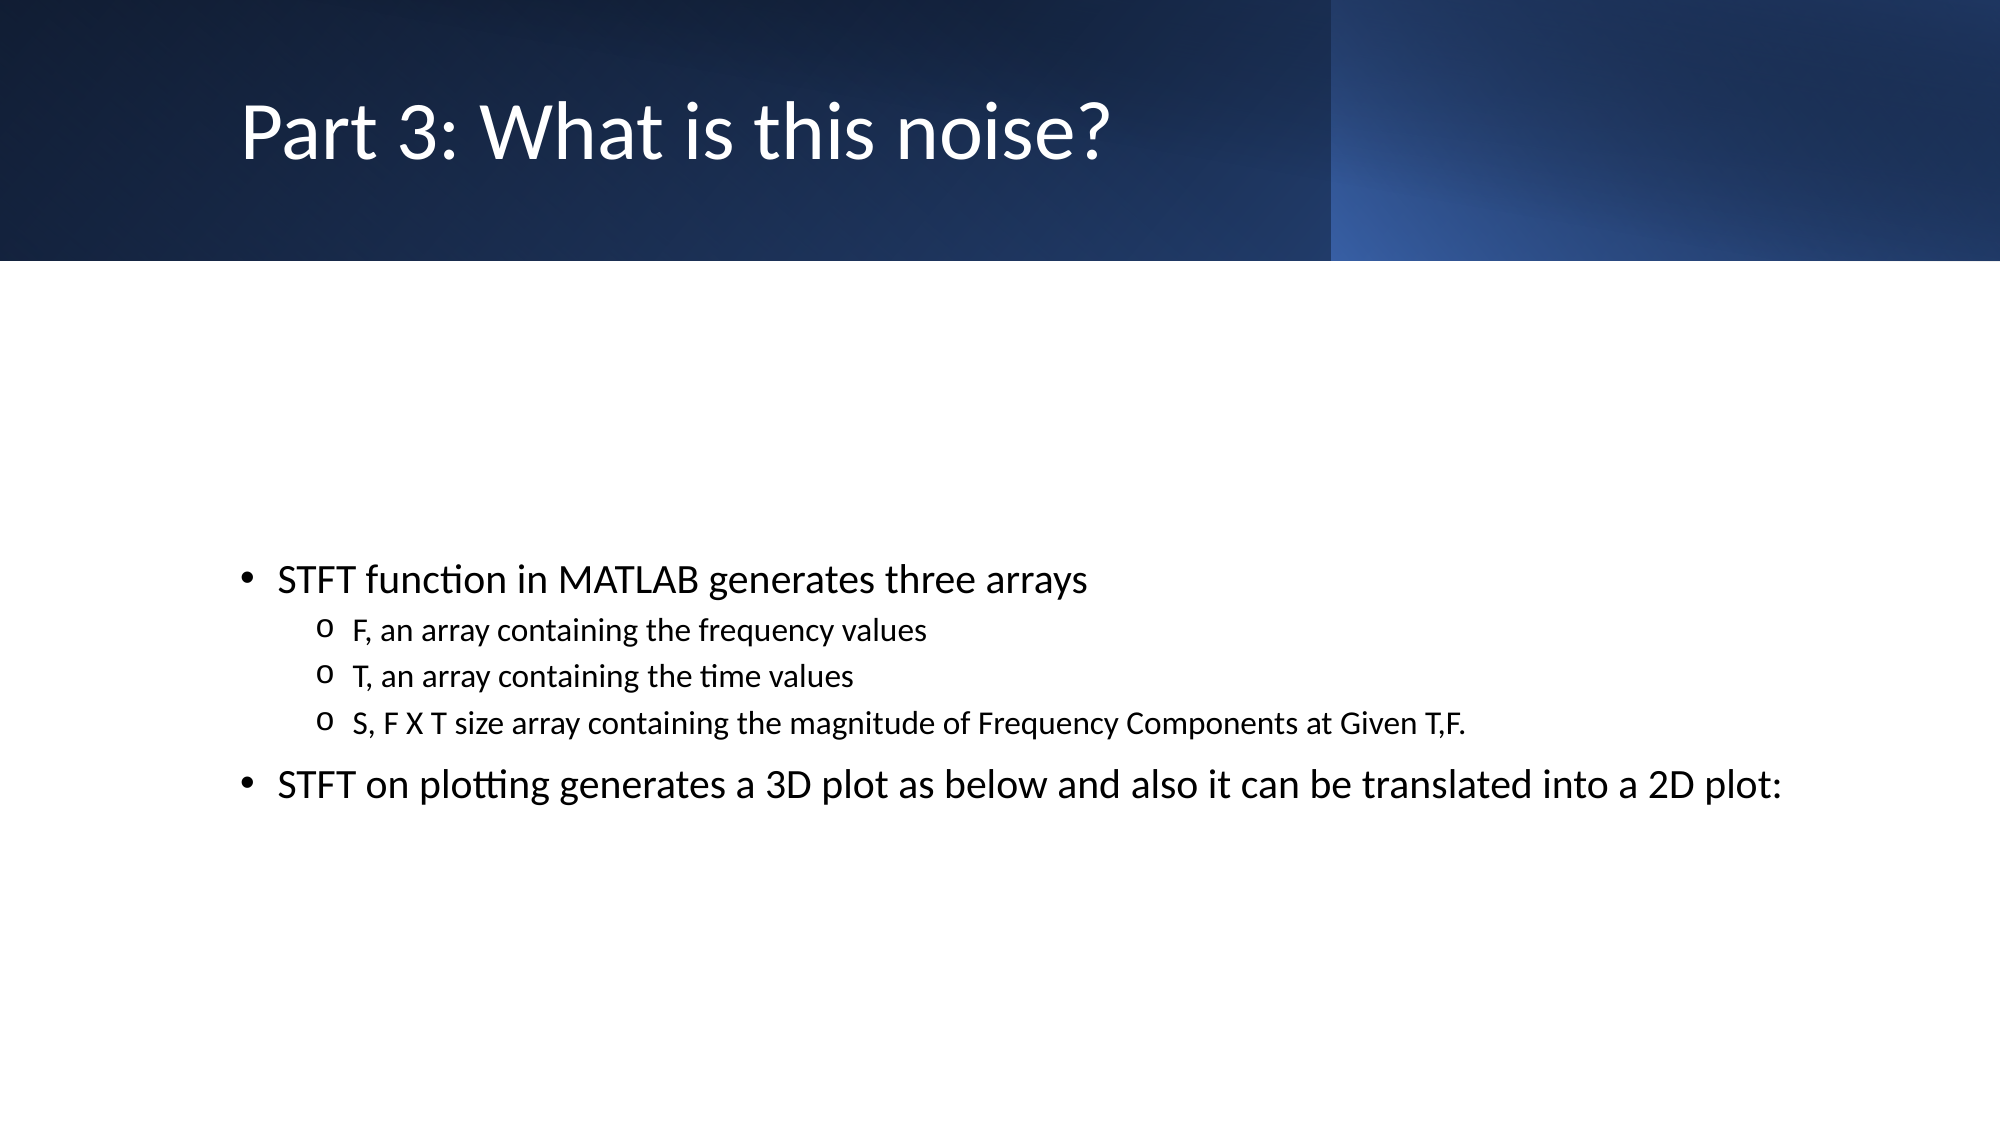

# Part 3: What is this noise?
STFT function in MATLAB generates three arrays
F, an array containing the frequency values
T, an array containing the time values
S, F X T size array containing the magnitude of Frequency Components at Given T,F.
STFT on plotting generates a 3D plot as below and also it can be translated into a 2D plot: